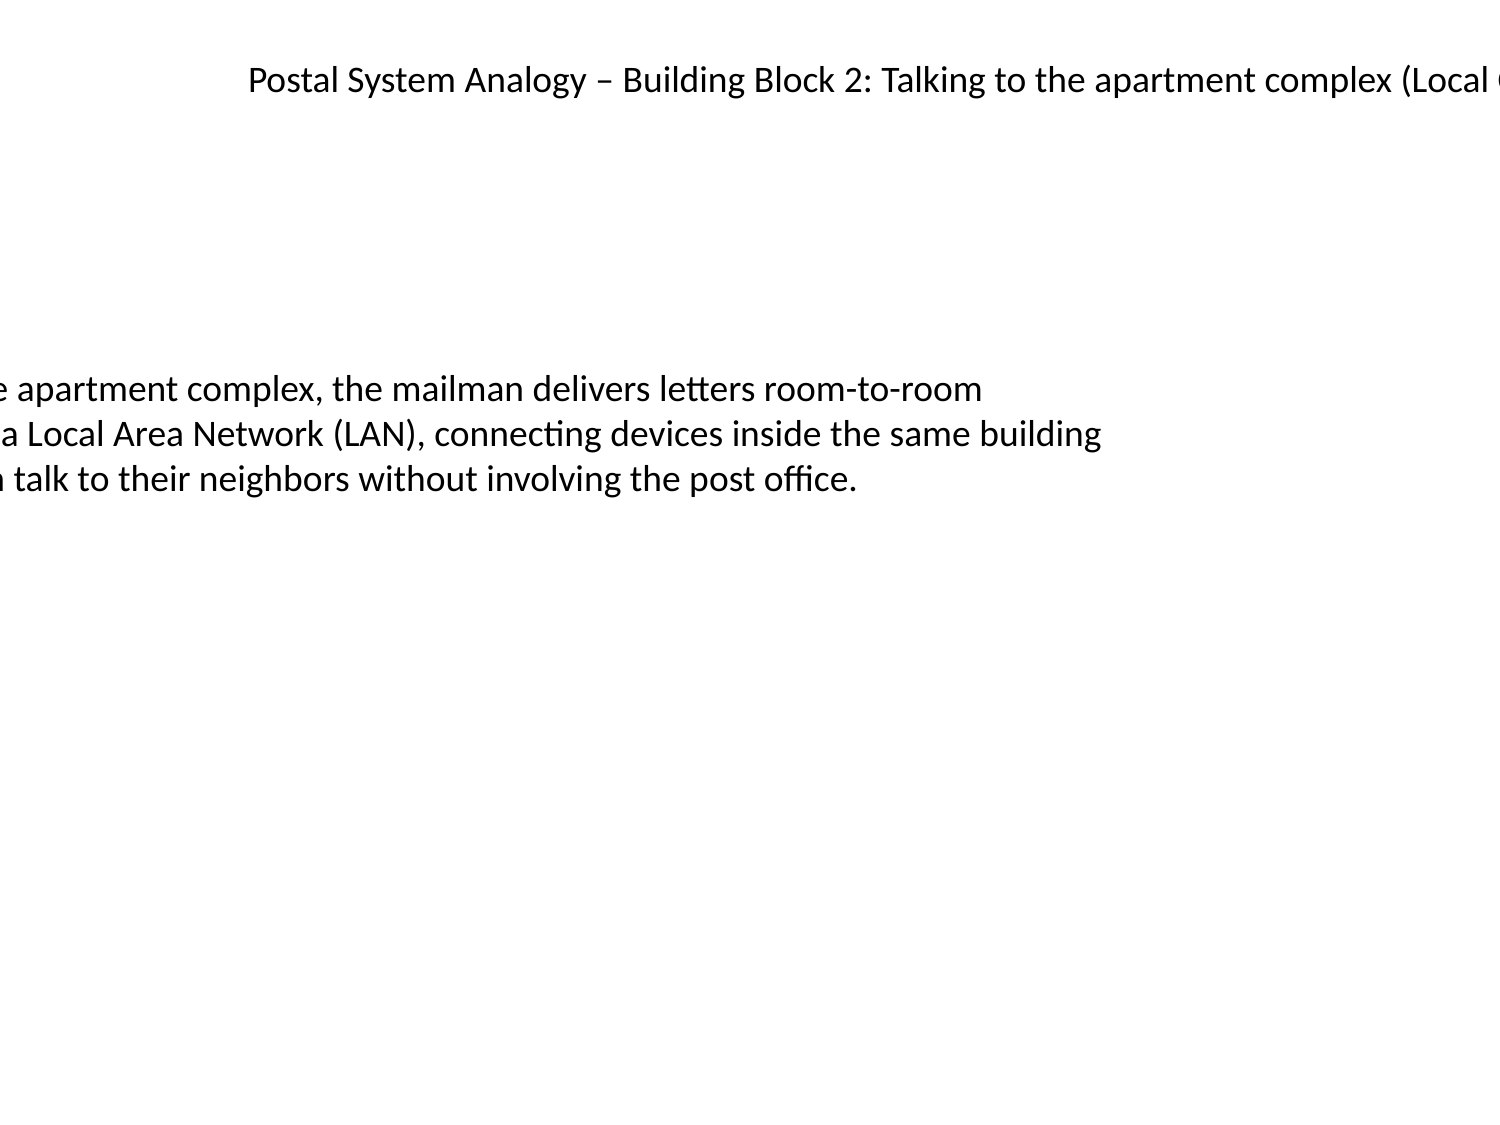

Postal System Analogy – Building Block 2: Talking to the apartment complex (Local Communication)
Within one apartment complex, the mailman delivers letters room-to-room
This is like a Local Area Network (LAN), connecting devices inside the same building
People can talk to their neighbors without involving the post office.